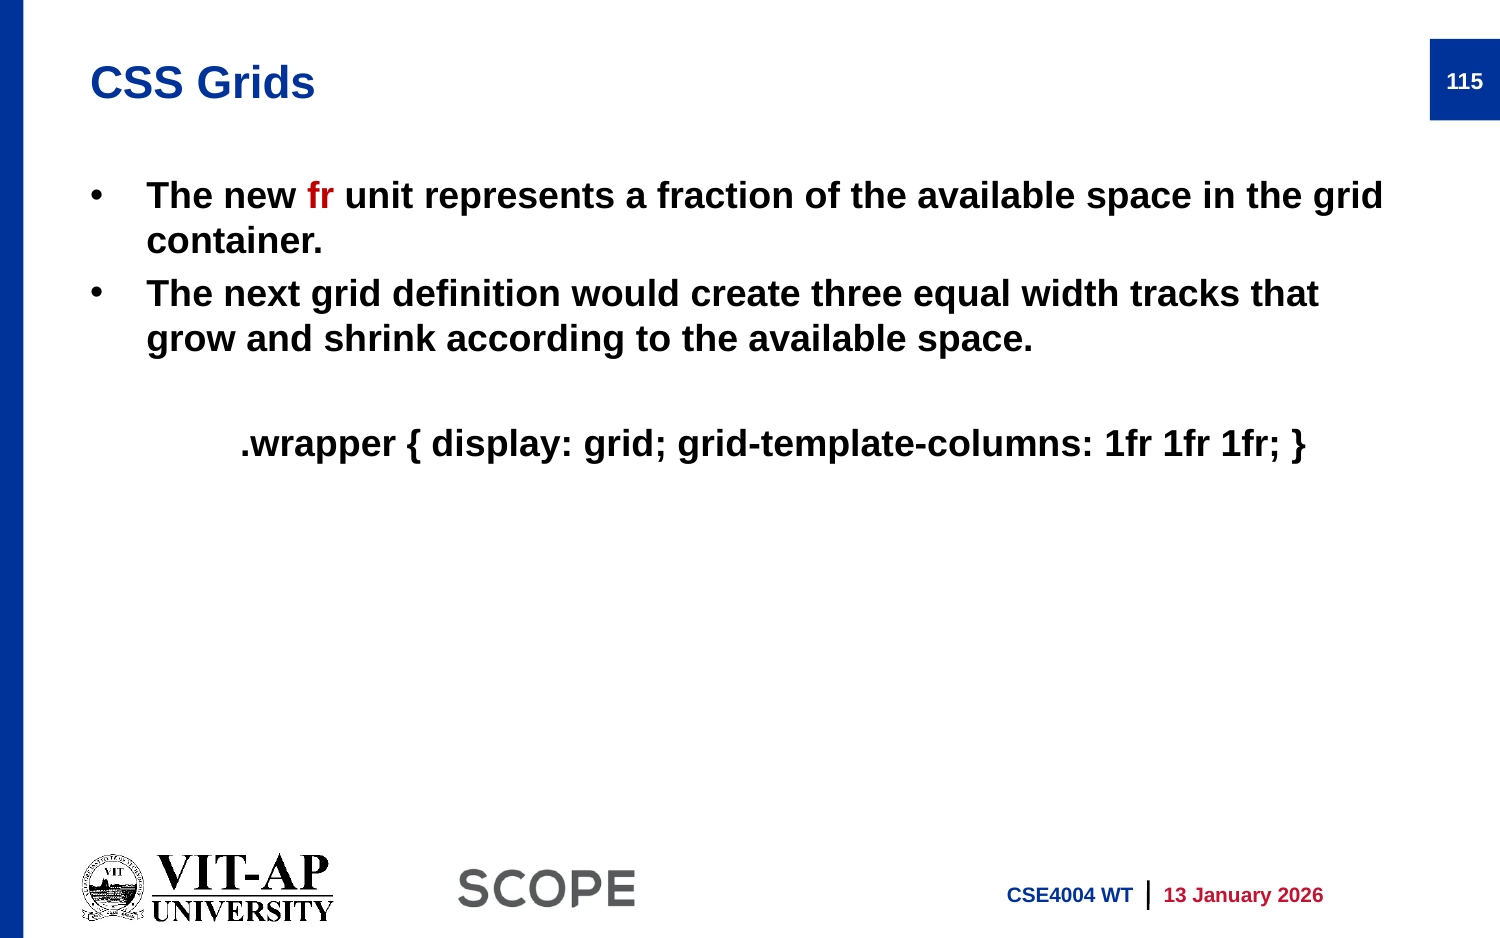

# CSS Grids
115
The new fr unit represents a fraction of the available space in the grid container.
The next grid definition would create three equal width tracks that grow and shrink according to the available space.

	.wrapper { display: grid; grid-template-columns: 1fr 1fr 1fr; }
CSE4004 WT
13 January 2026